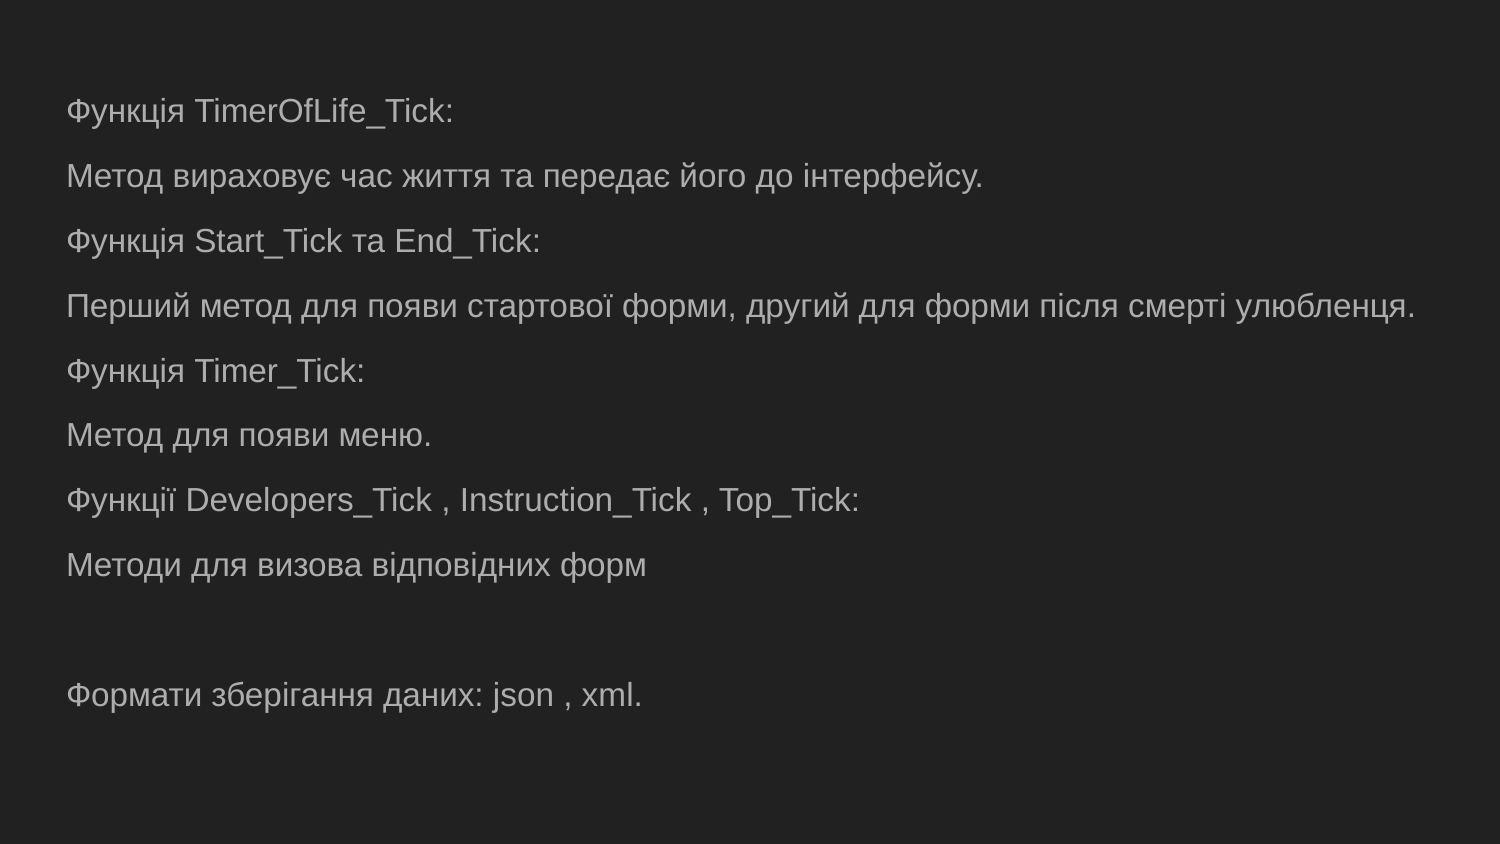

Функція TimerOfLife_Tick:
Метод вираховує час життя та передає його до інтерфейсу.
Функція Start_Tick та End_Tick:
Перший метод для появи стартової форми, другий для форми після смерті улюбленця.
Функція Timer_Tick:
Метод для появи меню.
Функції Developers_Tick , Instruction_Tick , Top_Tick:
Методи для визова відповідних форм

Формати зберігання даних: json , xml.